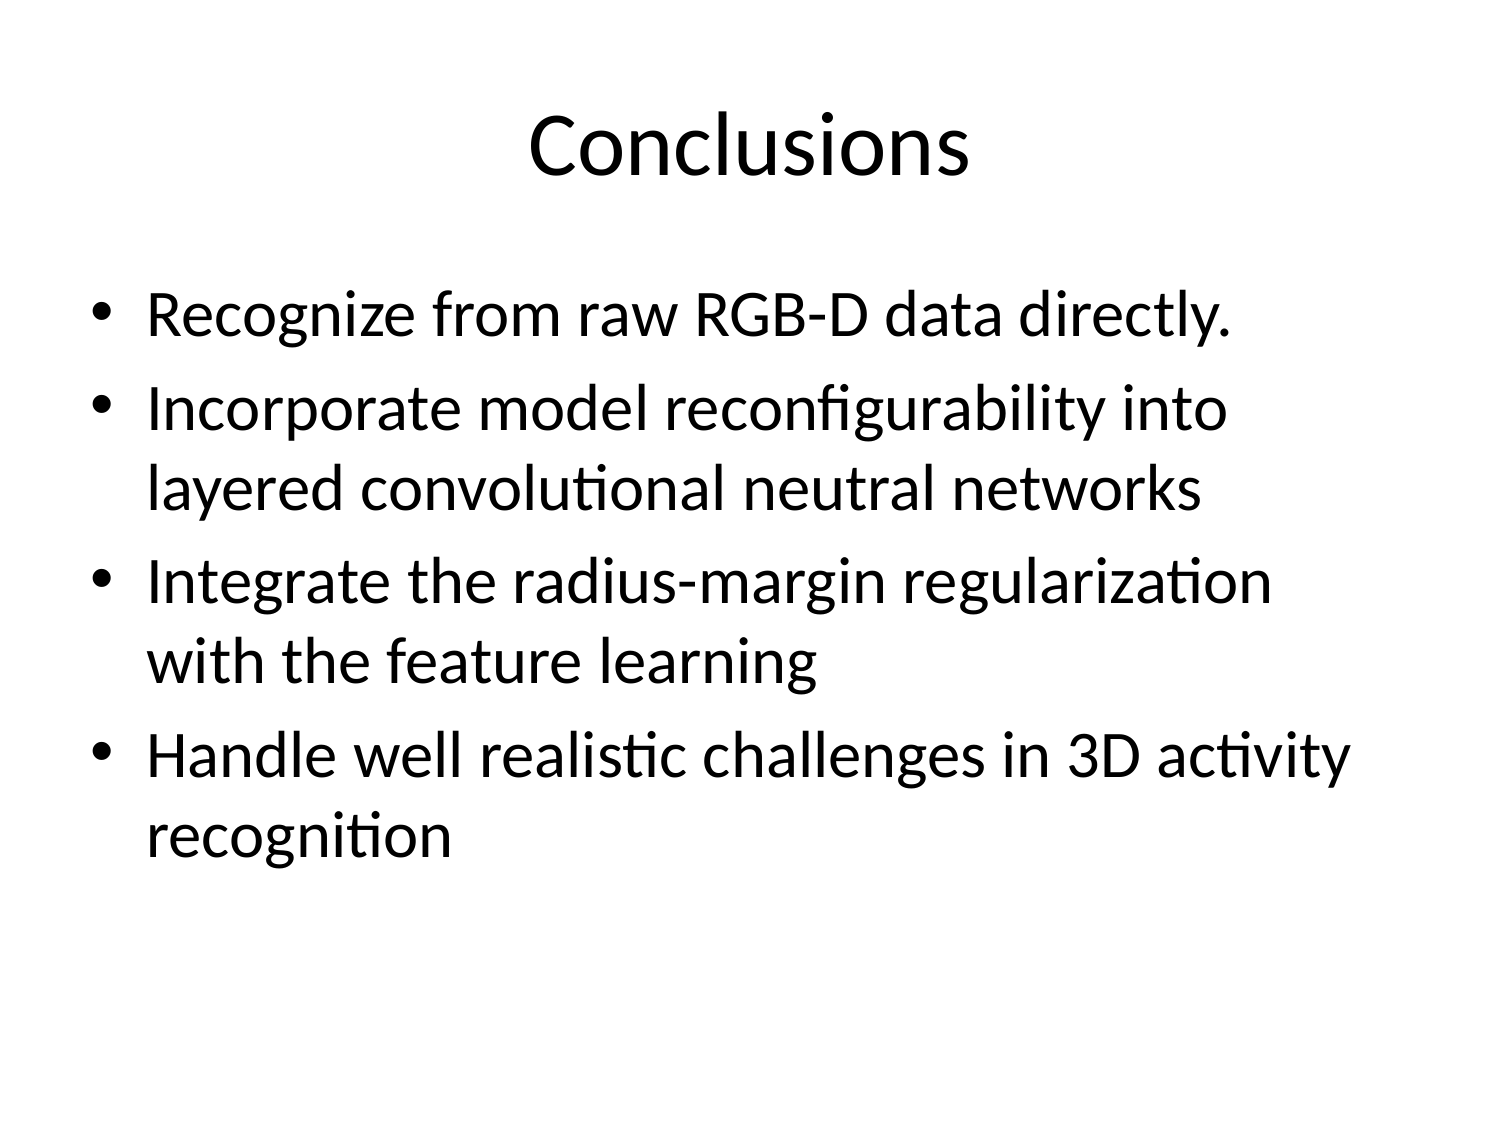

# Conclusions
Recognize from raw RGB-D data directly.
Incorporate model reconfigurability into layered convolutional neutral networks
Integrate the radius-margin regularization with the feature learning
Handle well realistic challenges in 3D activity recognition